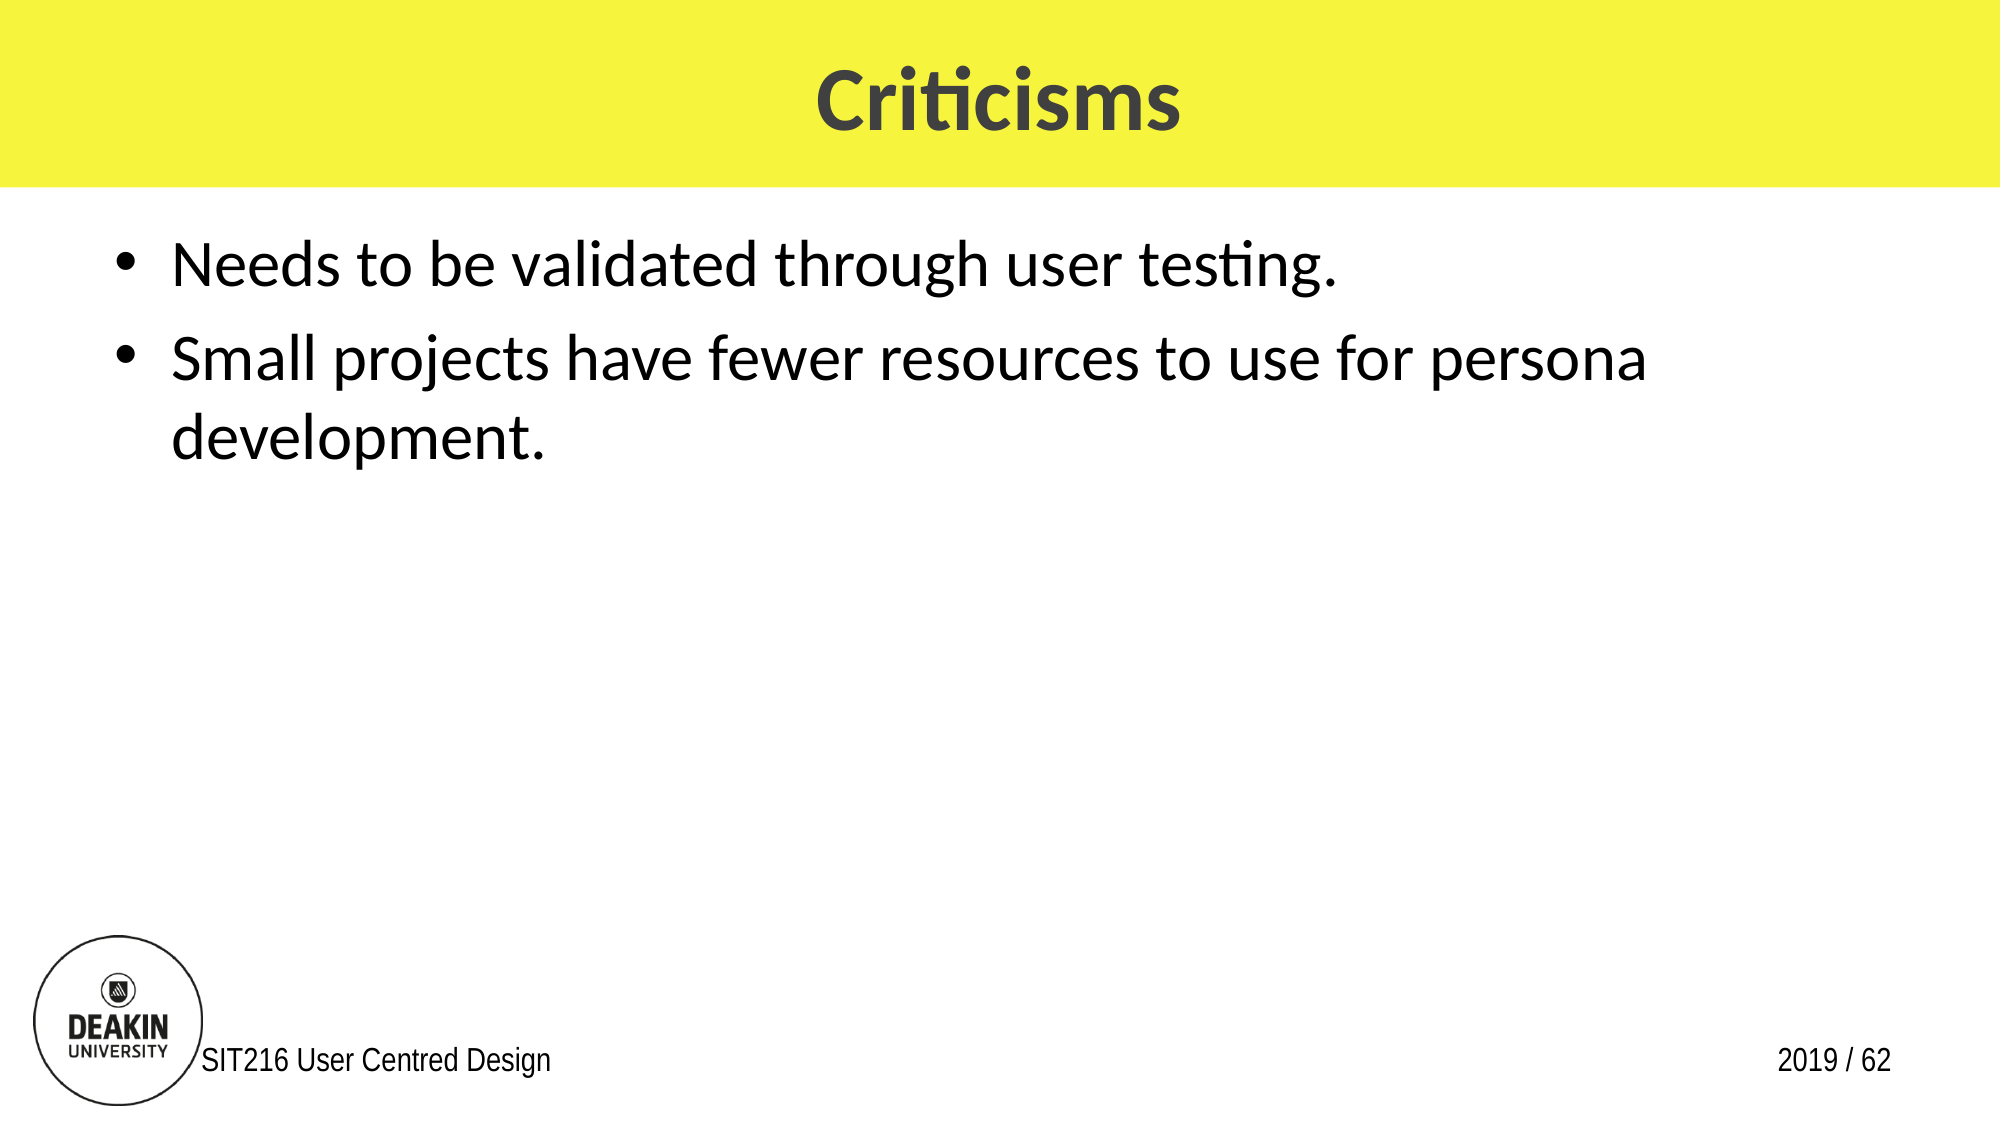

# Criticisms
Needs to be validated through user testing.
Small projects have fewer resources to use for persona development.